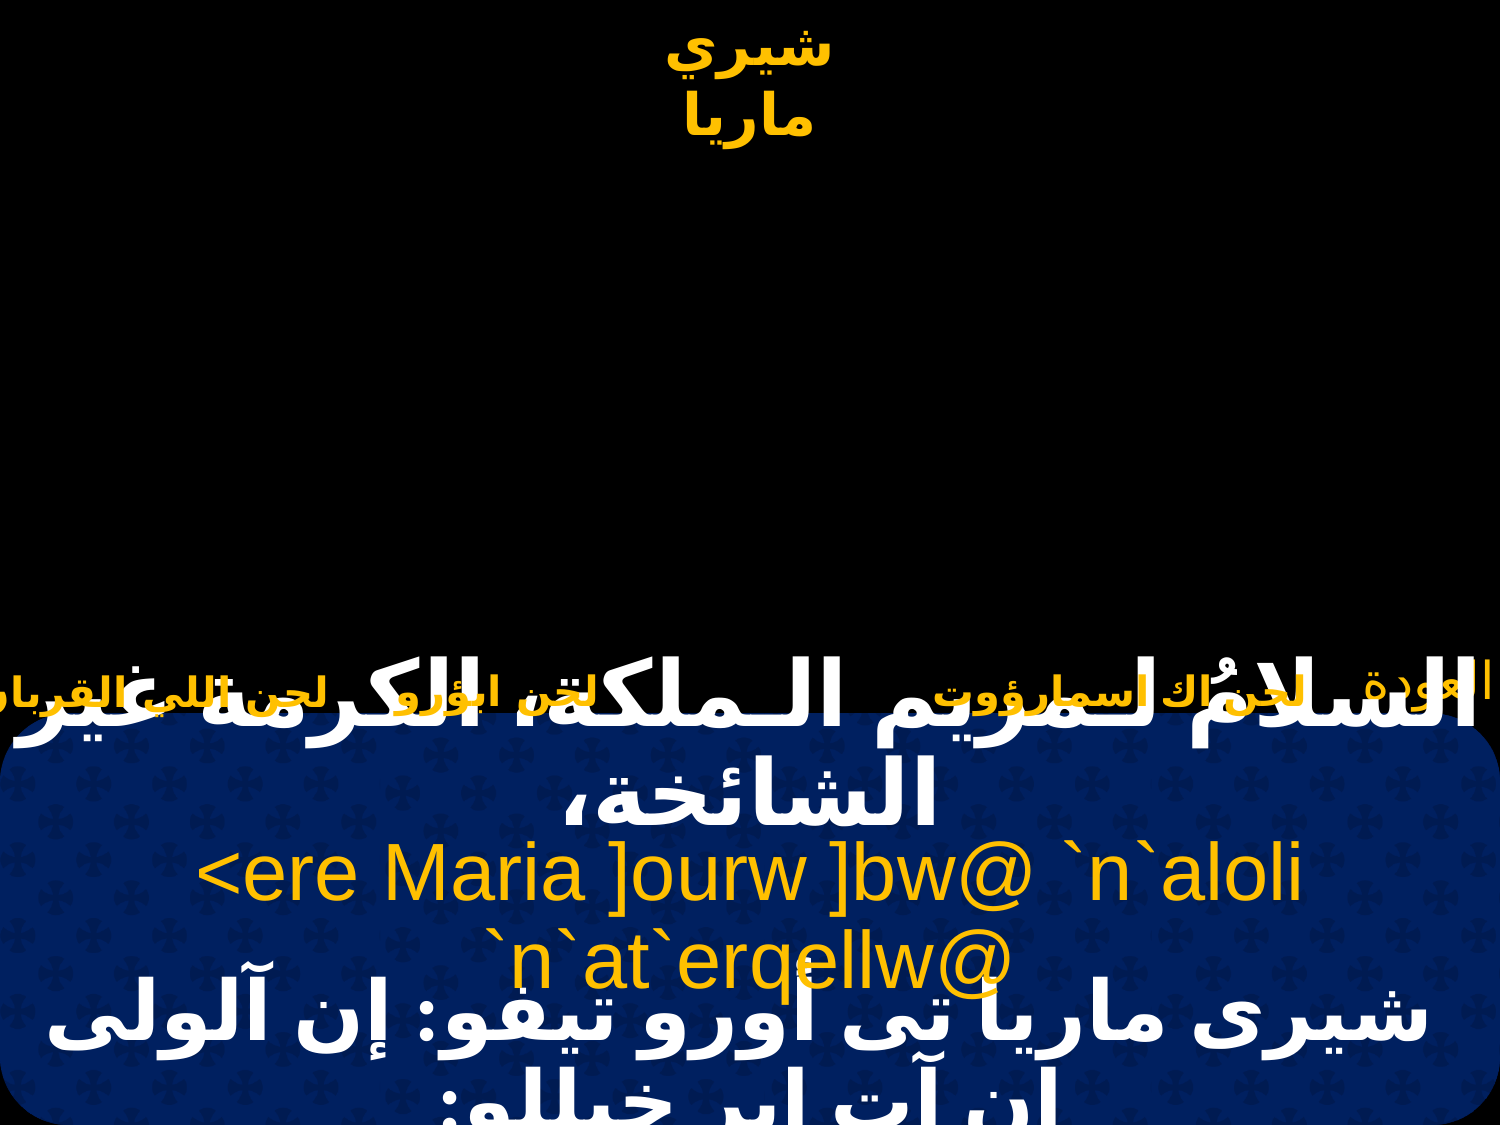

# لحن شيري ماريا
لحن ابؤرو
لحن اك اسمارؤوت
لحن اللي القربان
السلامُ لـمريم الـملكة، الكرمة غير الشائخة،
<ere Maria ]ourw ]bw@ `n`aloli `n`at`erqellw@
 شيرى ماريا تى أورو تيفو: إن آلولى إن آت إير خيللو: